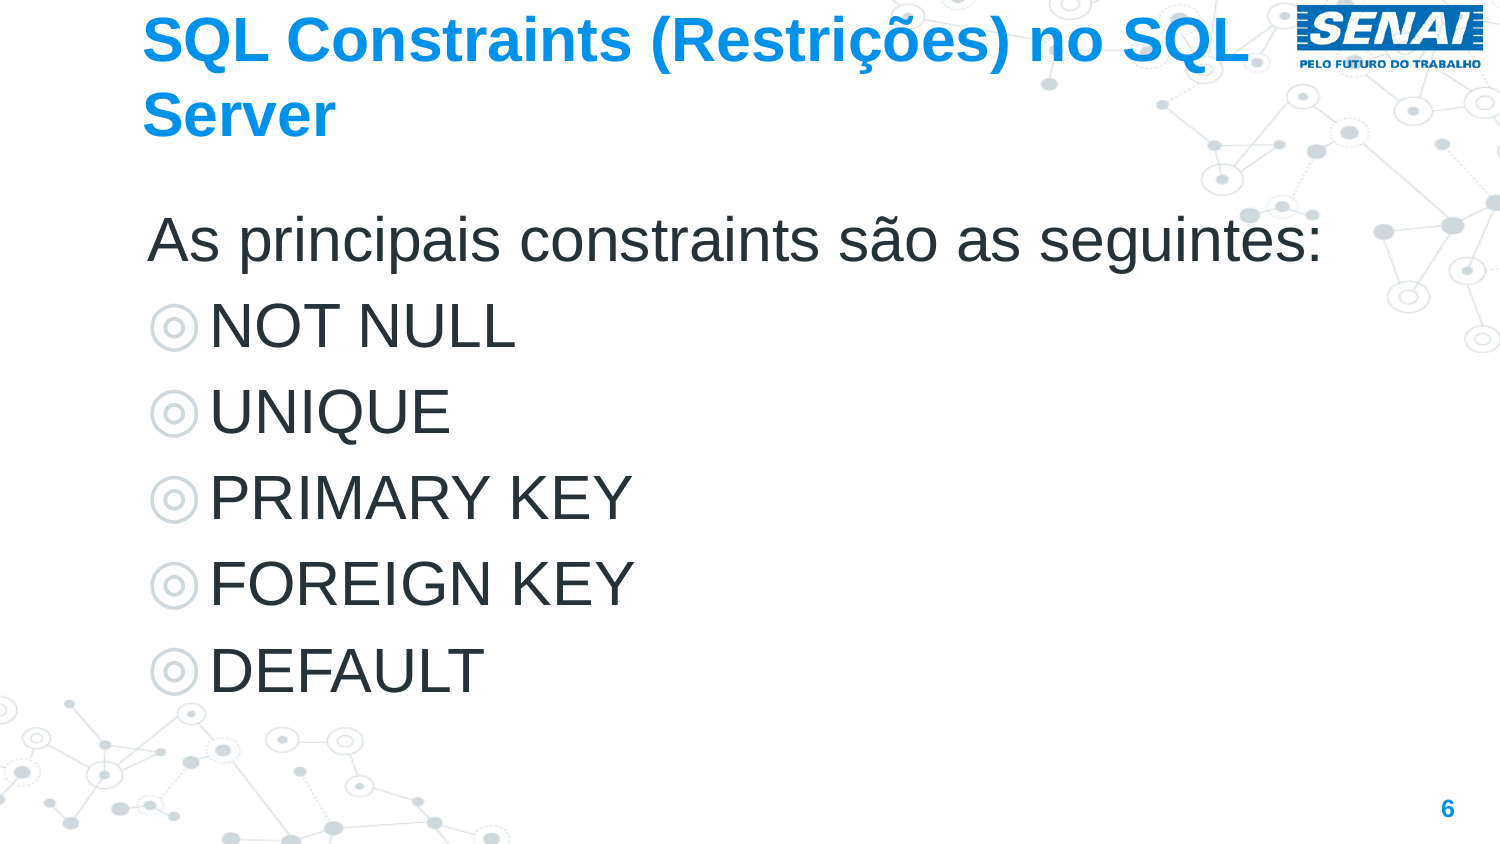

# SQL Constraints (Restrições) no SQL Server
As principais constraints são as seguintes:
NOT NULL
UNIQUE
PRIMARY KEY
FOREIGN KEY
DEFAULT

6